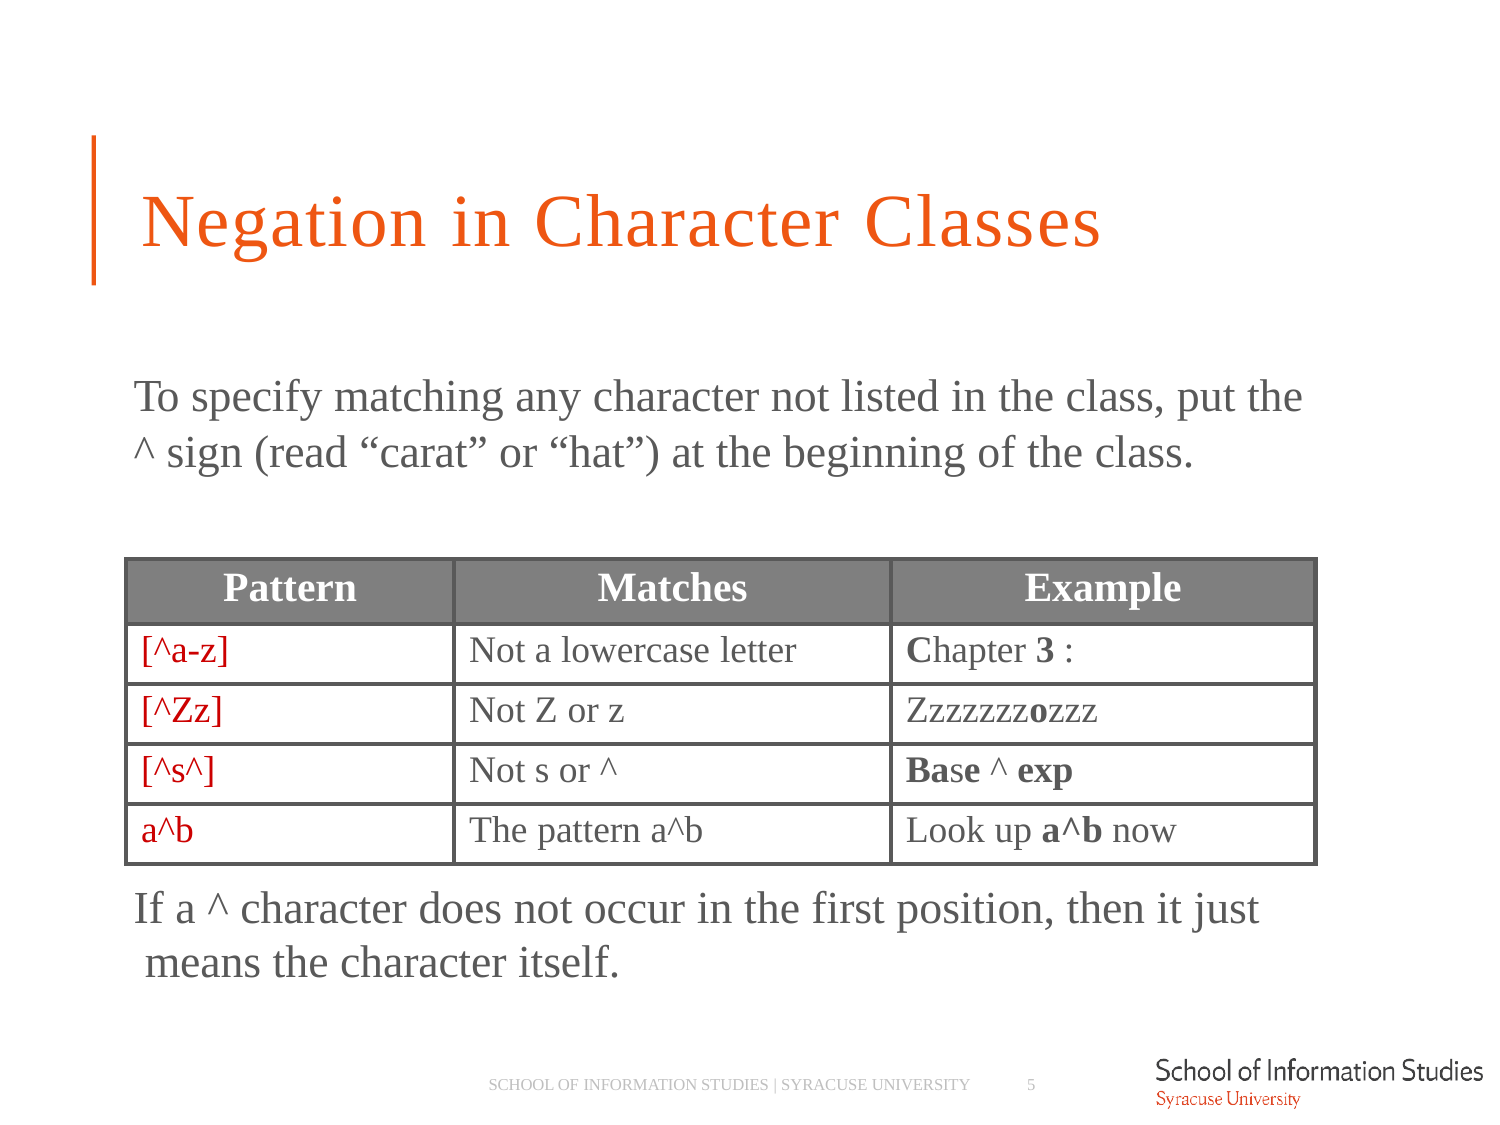

# Negation in Character Classes
To specify matching any character not listed in the class, put the
^ sign (read “carat” or “hat”) at the beginning of the class.
| Pattern | Matches | Example |
| --- | --- | --- |
| [^a-z] | Not a lowercase letter | Chapter 3 : |
| [^Zz] | Not Z or z | Zzzzzzzozzz |
| [^s^] | Not s or ^ | Base ^ exp |
| a^b | The pattern a^b | Look up a^b now |
If a ^ character does not occur in the first position, then it just  means the character itself.
SCHOOL OF INFORMATION STUDIES | SYRACUSE UNIVERSITY
5